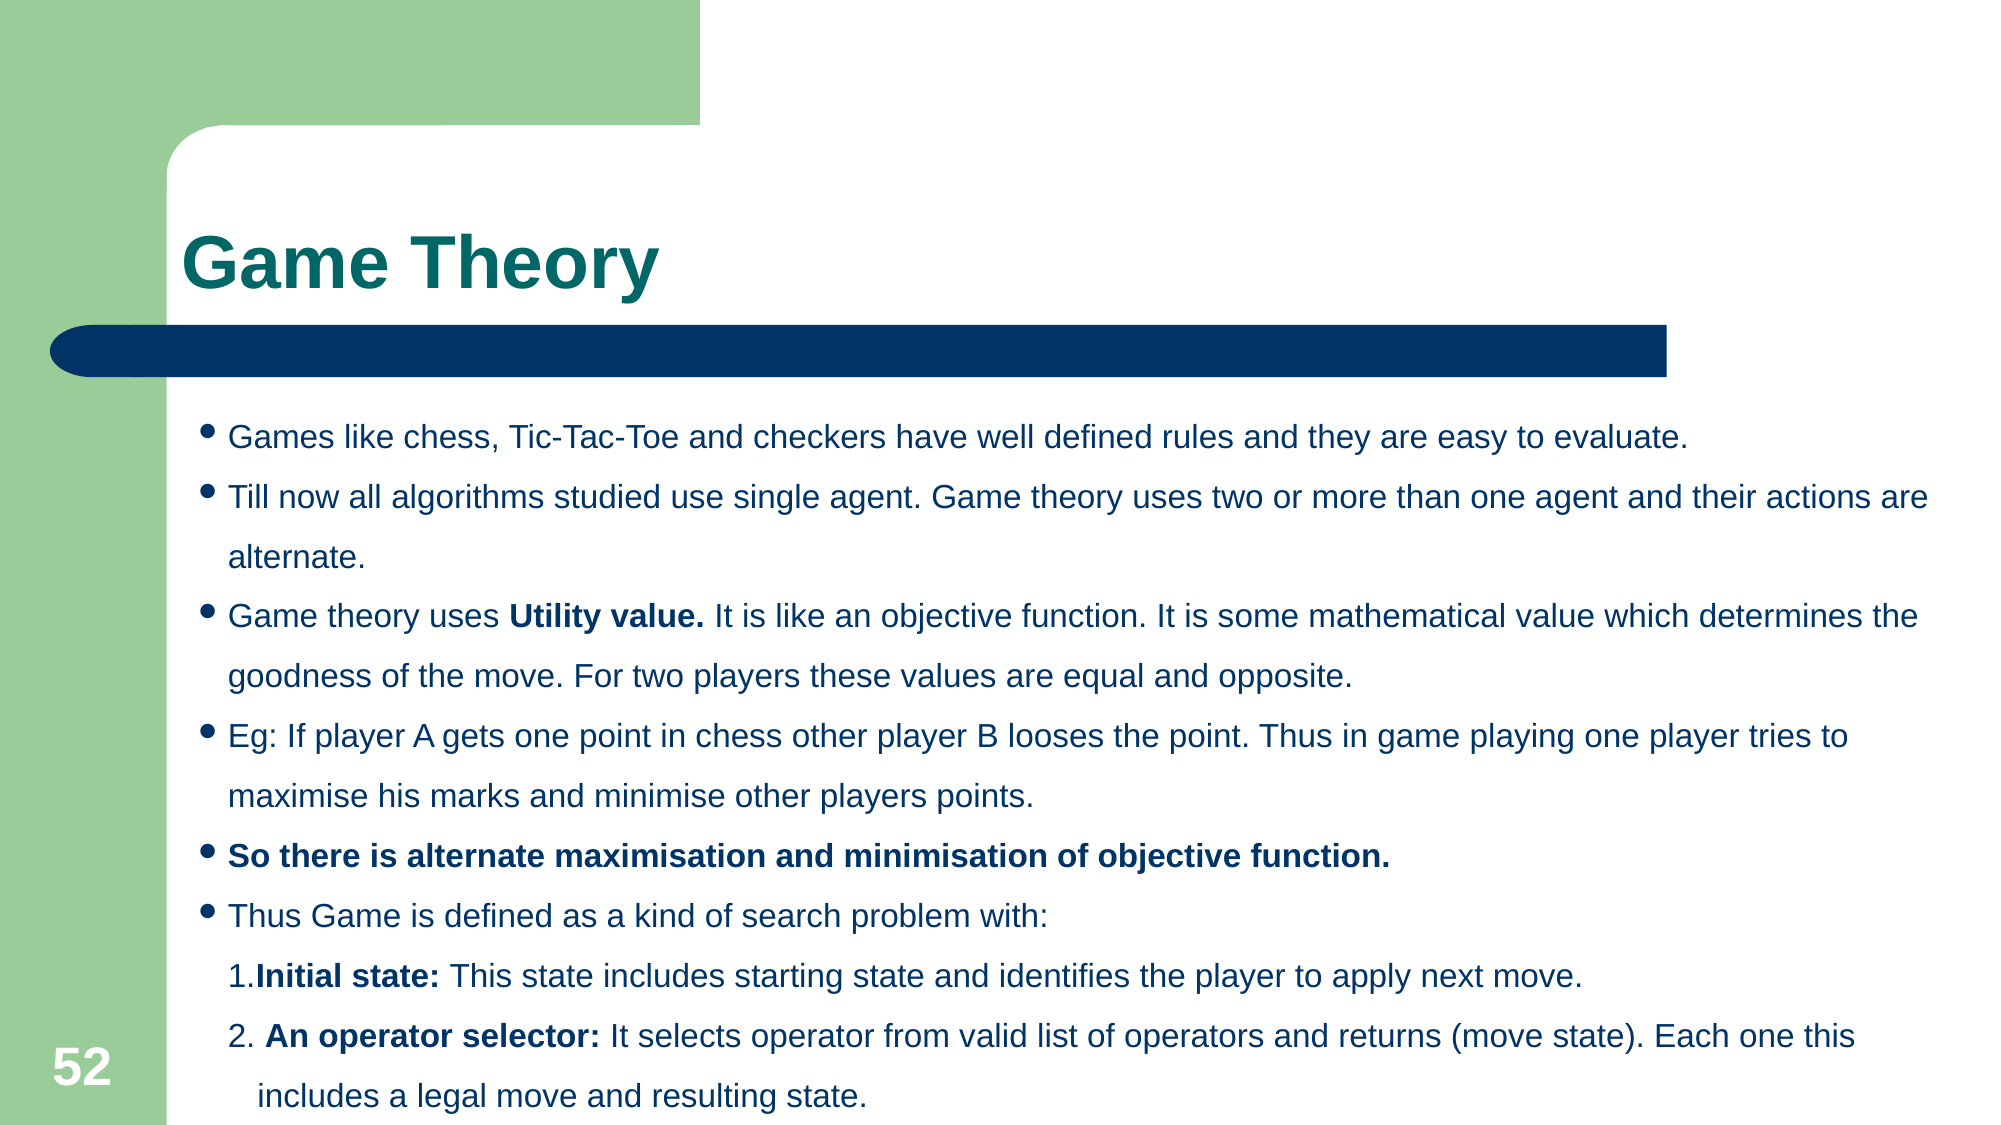

# Game Theory
Games like chess, Tic-Tac-Toe and checkers have well defined rules and they are easy to evaluate.
Till now all algorithms studied use single agent. Game theory uses two or more than one agent and their actions are alternate.
Game theory uses Utility value. It is like an objective function. It is some mathematical value which determines the goodness of the move. For two players these values are equal and opposite.
Eg: If player A gets one point in chess other player B looses the point. Thus in game playing one player tries to maximise his marks and minimise other players points.
So there is alternate maximisation and minimisation of objective function.
Thus Game is defined as a kind of search problem with:
1.Initial state: This state includes starting state and identifies the player to apply next move.
2. An operator selector: It selects operator from valid list of operators and returns (move state). Each one this includes a legal move and resulting state.
52